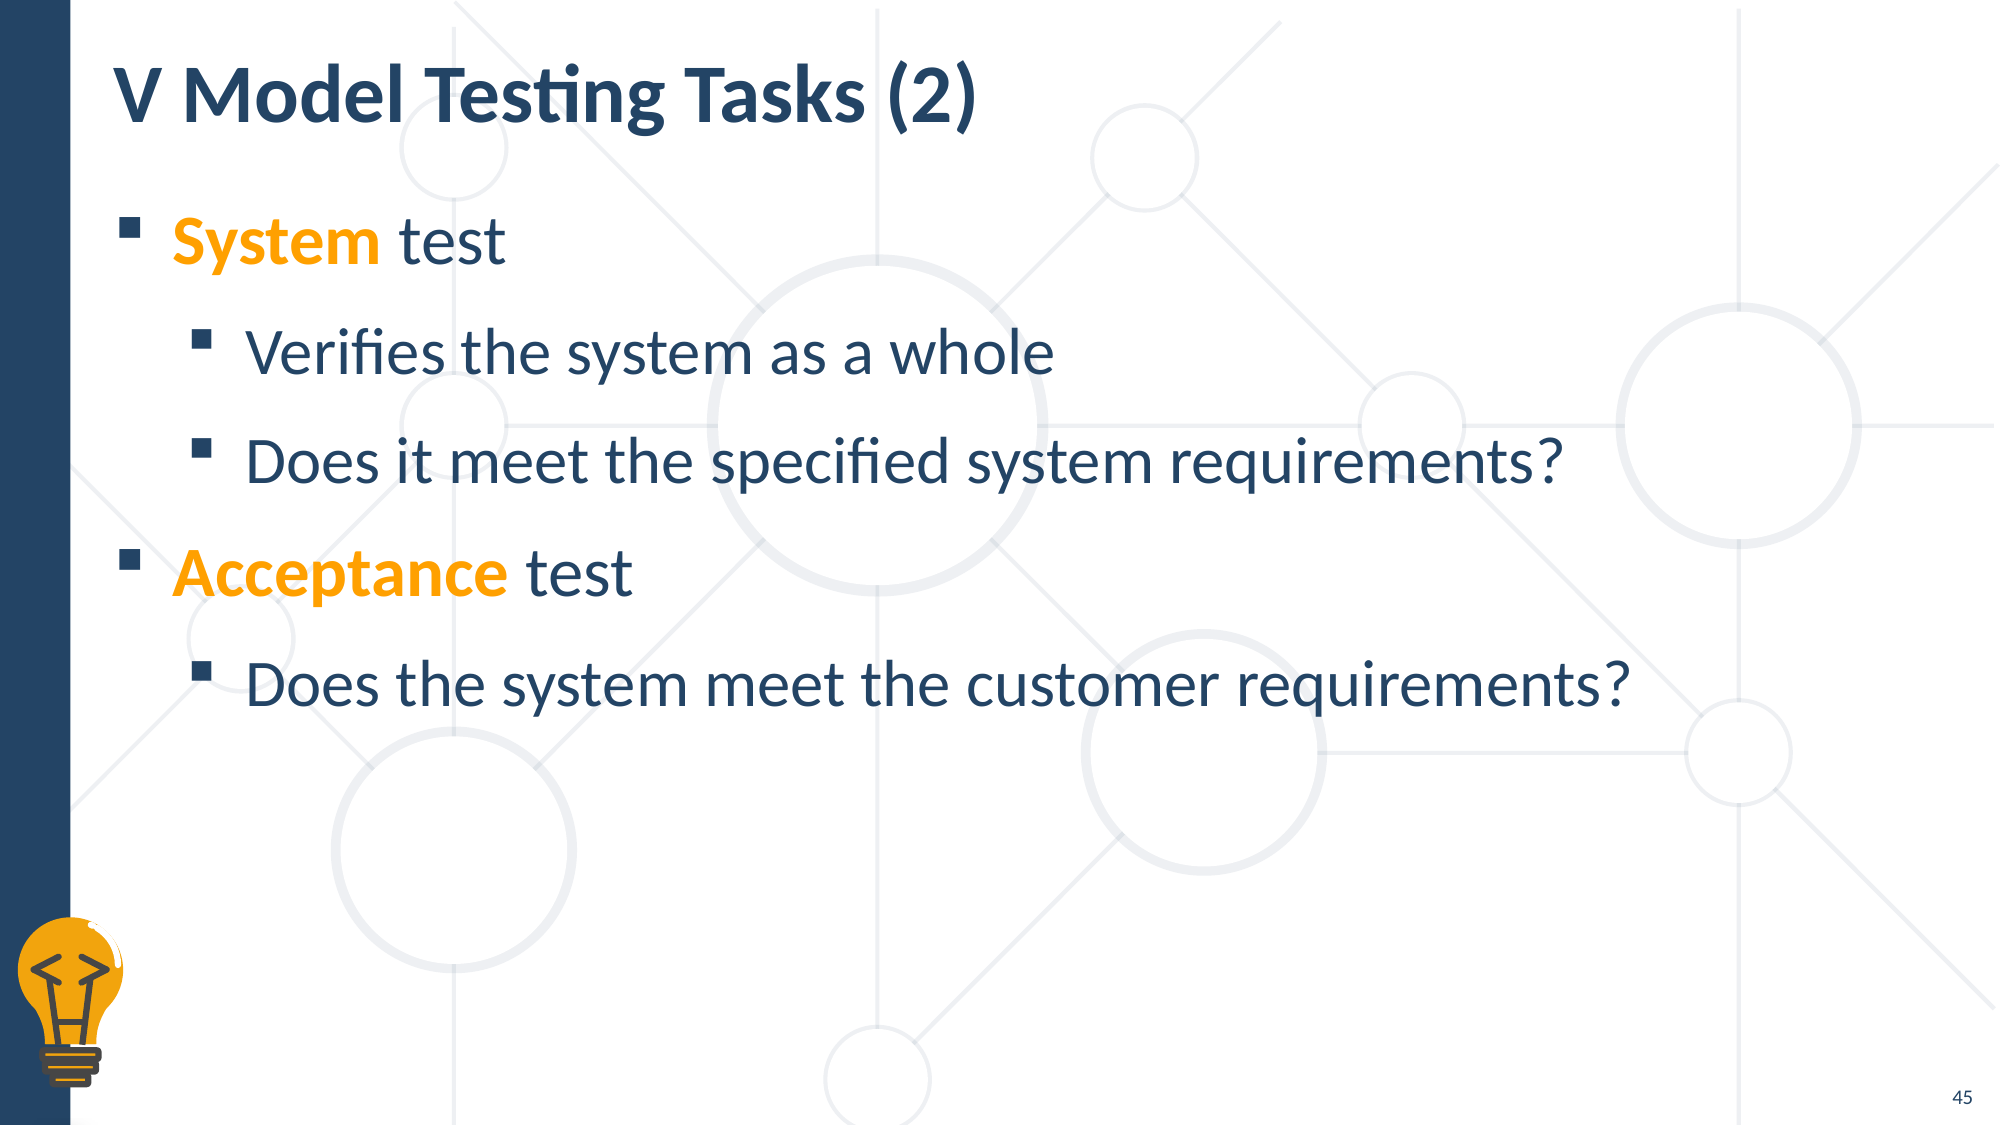

# V Model Testing Tasks (2)
System test
Verifies the system as a whole
Does it meet the specified system requirements?
Acceptance test
Does the system meet the customer requirements?
45